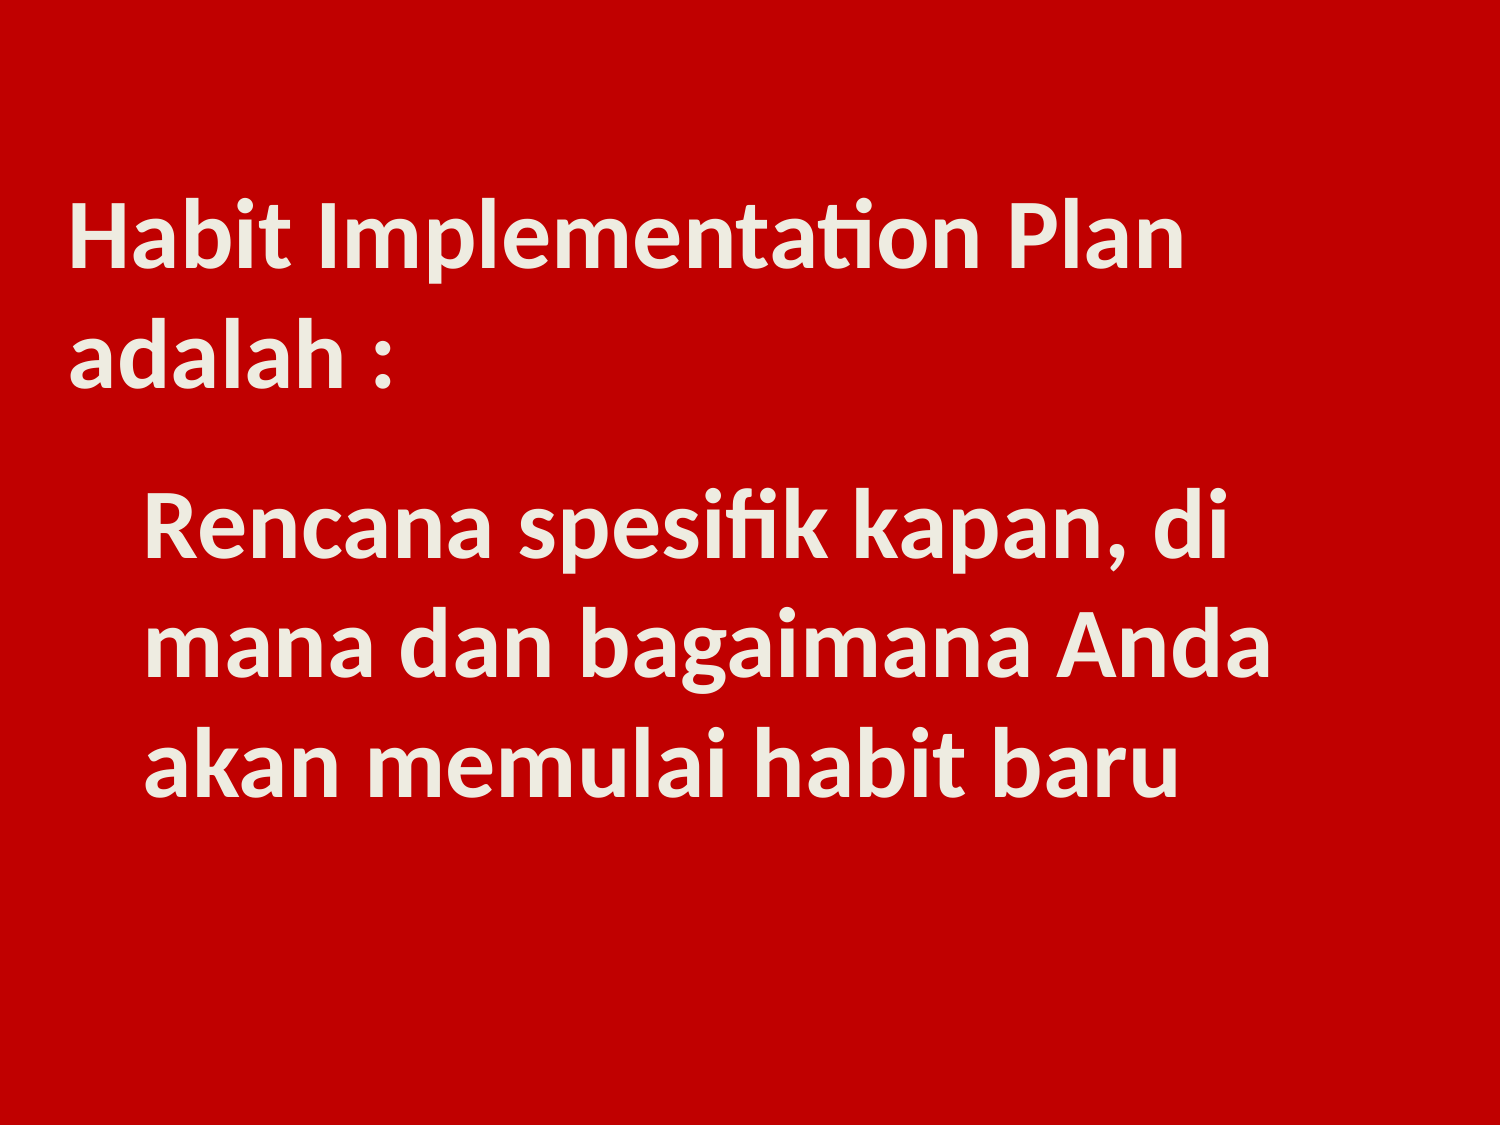

Habit Implementation Plan adalah :
Rencana spesifik kapan, di mana dan bagaimana Anda akan memulai habit baru